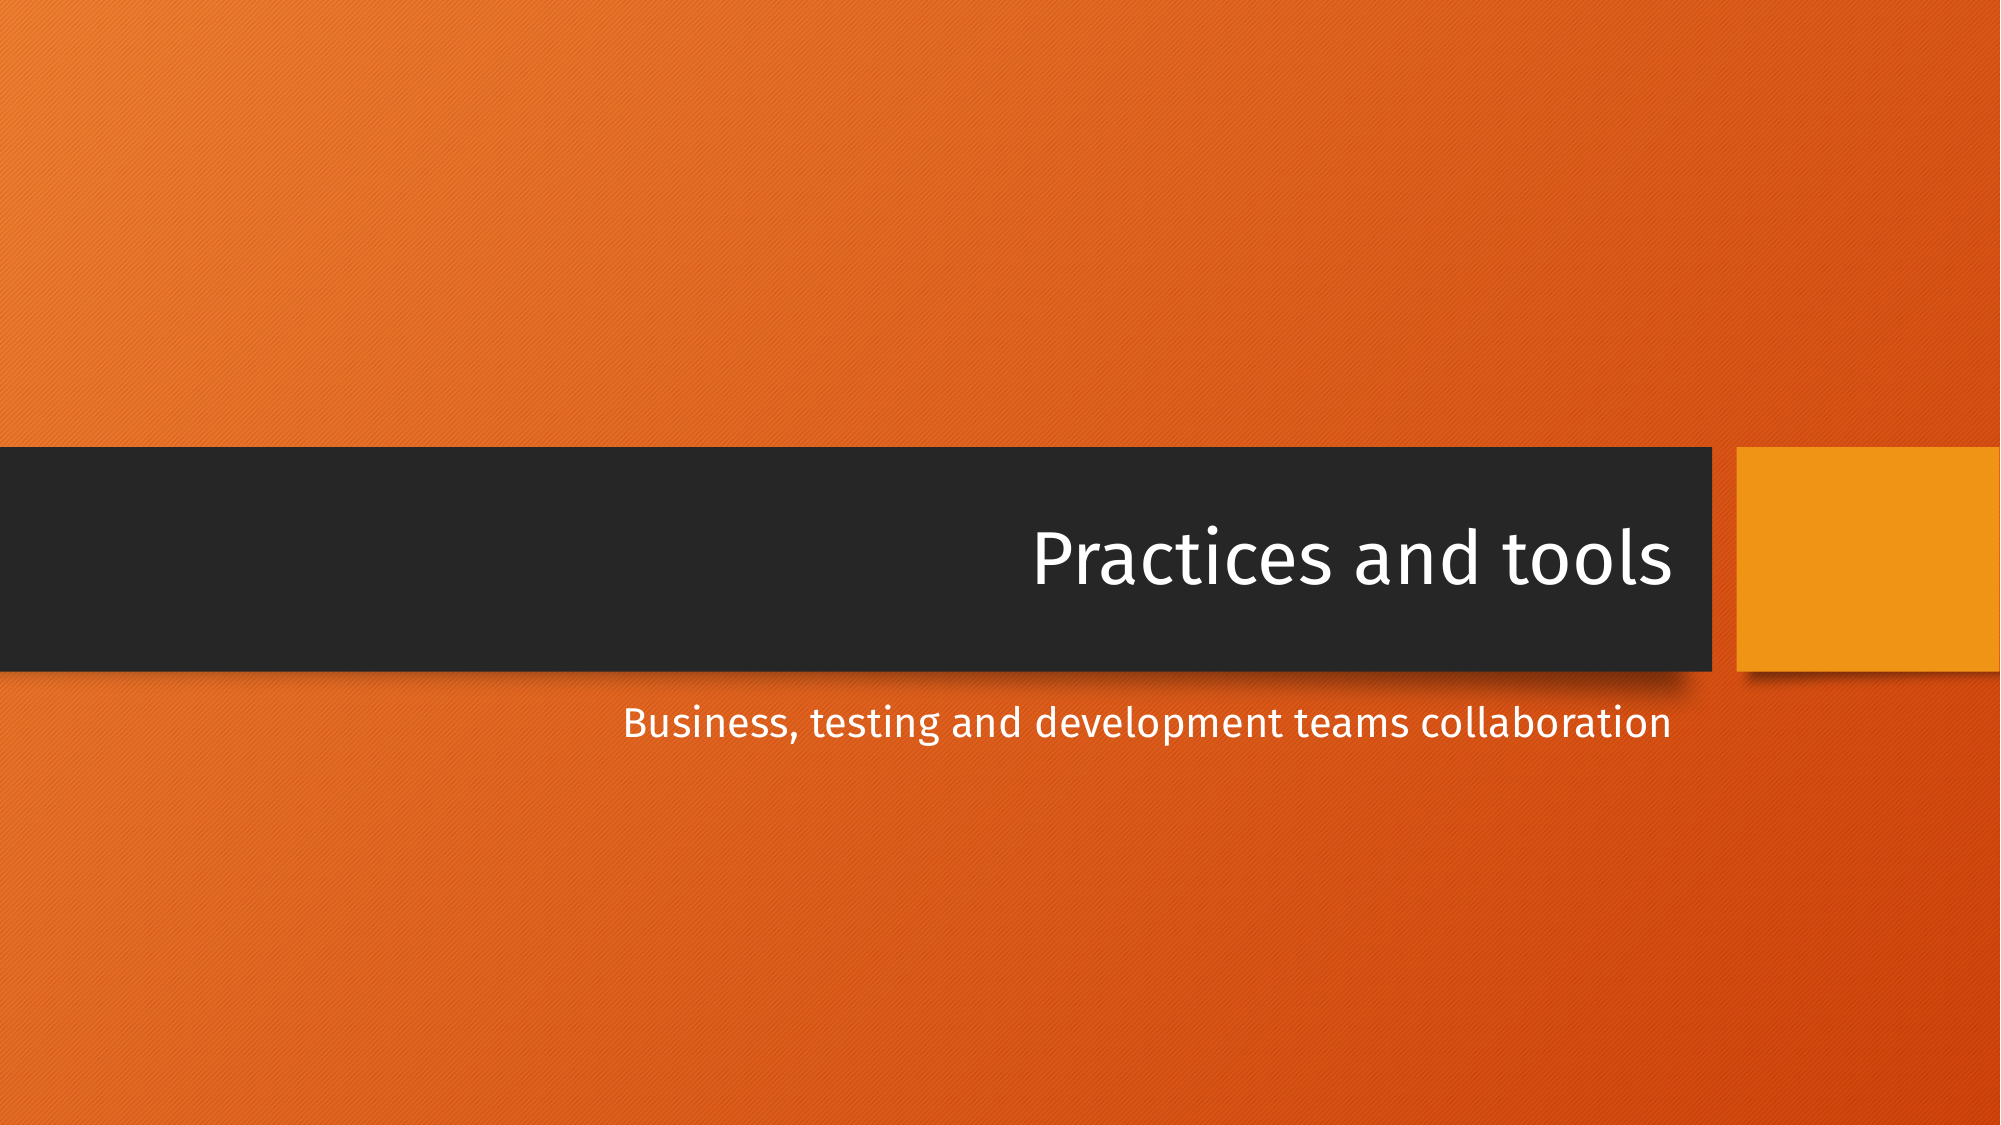

# Practices and tools
Business, testing and development teams collaboration